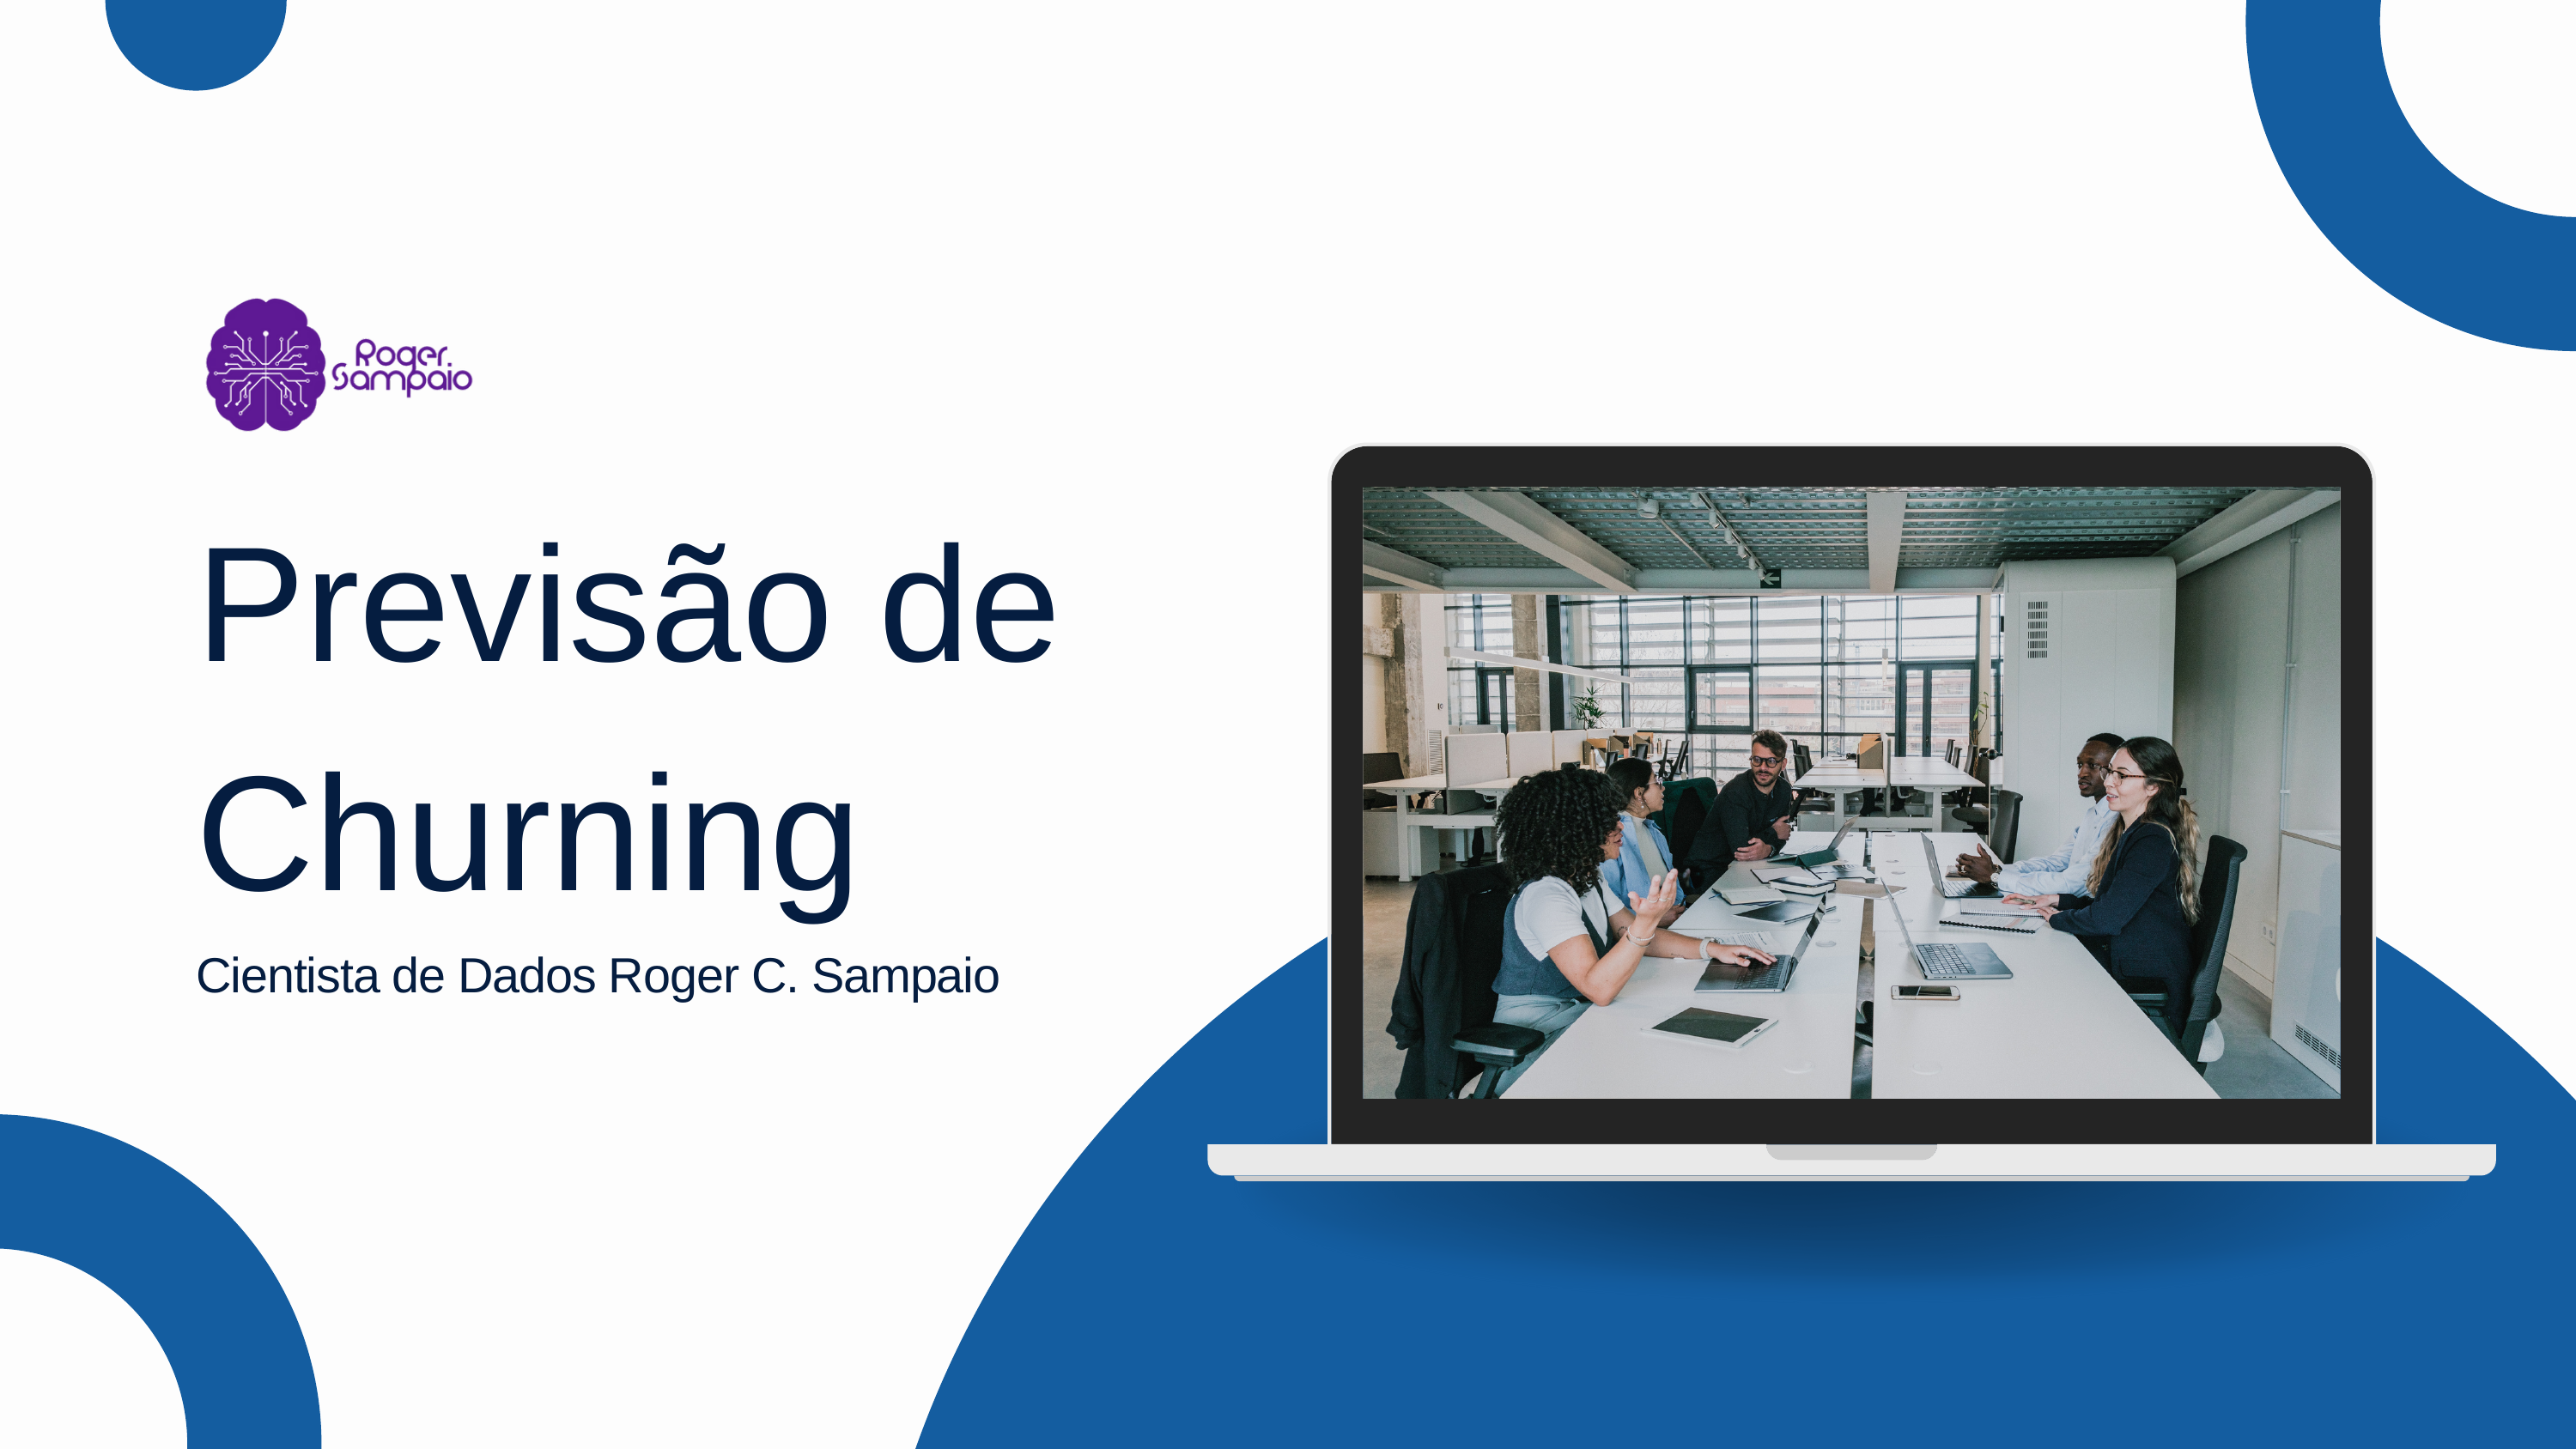

Previsão de Churning

Cientista de Dados Roger C. Sampaio